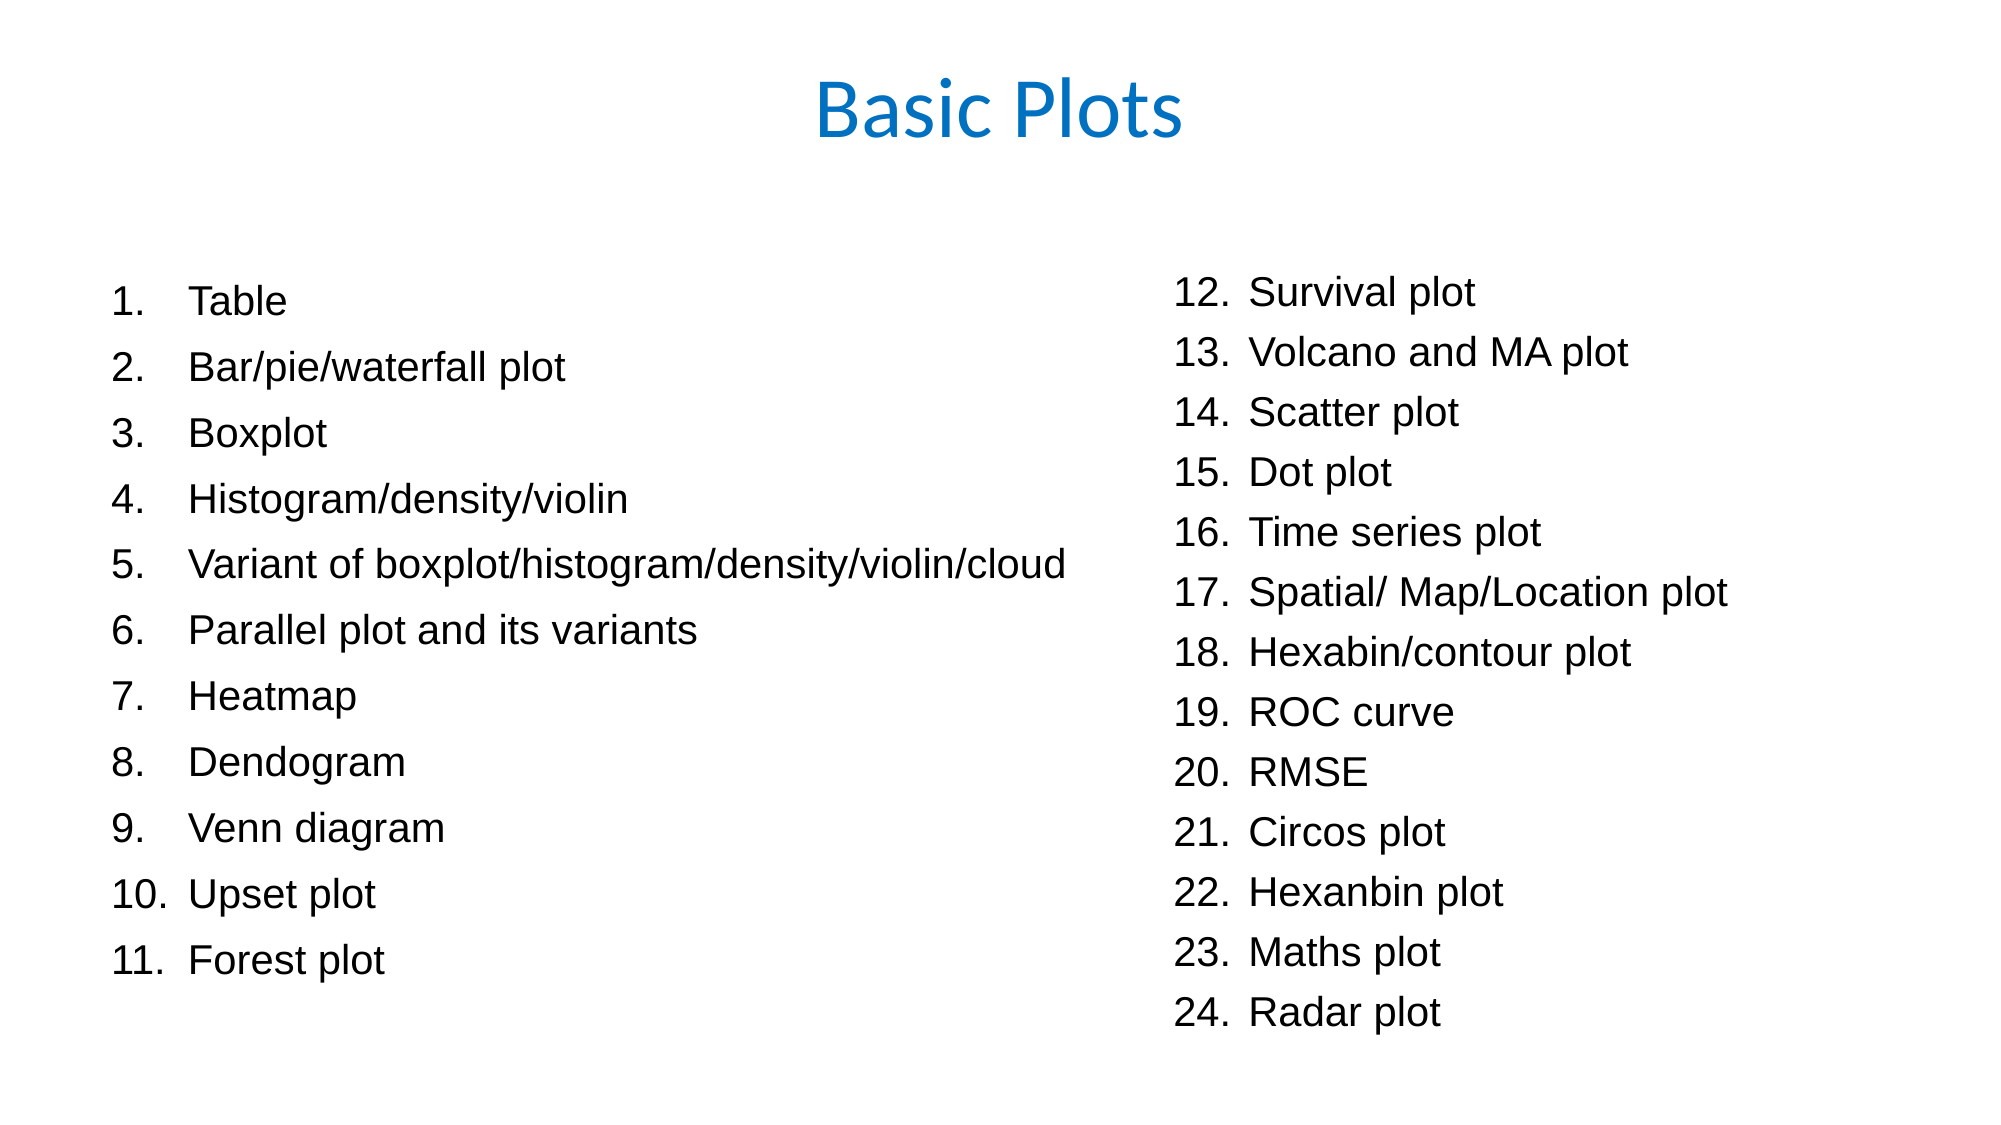

# Basic Plots
Survival plot
Volcano and MA plot
Scatter plot
Dot plot
Time series plot
Spatial/ Map/Location plot
Hexabin/contour plot
ROC curve
RMSE
Circos plot
Hexanbin plot
Maths plot
Radar plot
Table
Bar/pie/waterfall plot
Boxplot
Histogram/density/violin
Variant of boxplot/histogram/density/violin/cloud
Parallel plot and its variants
Heatmap
Dendogram
Venn diagram
Upset plot
Forest plot